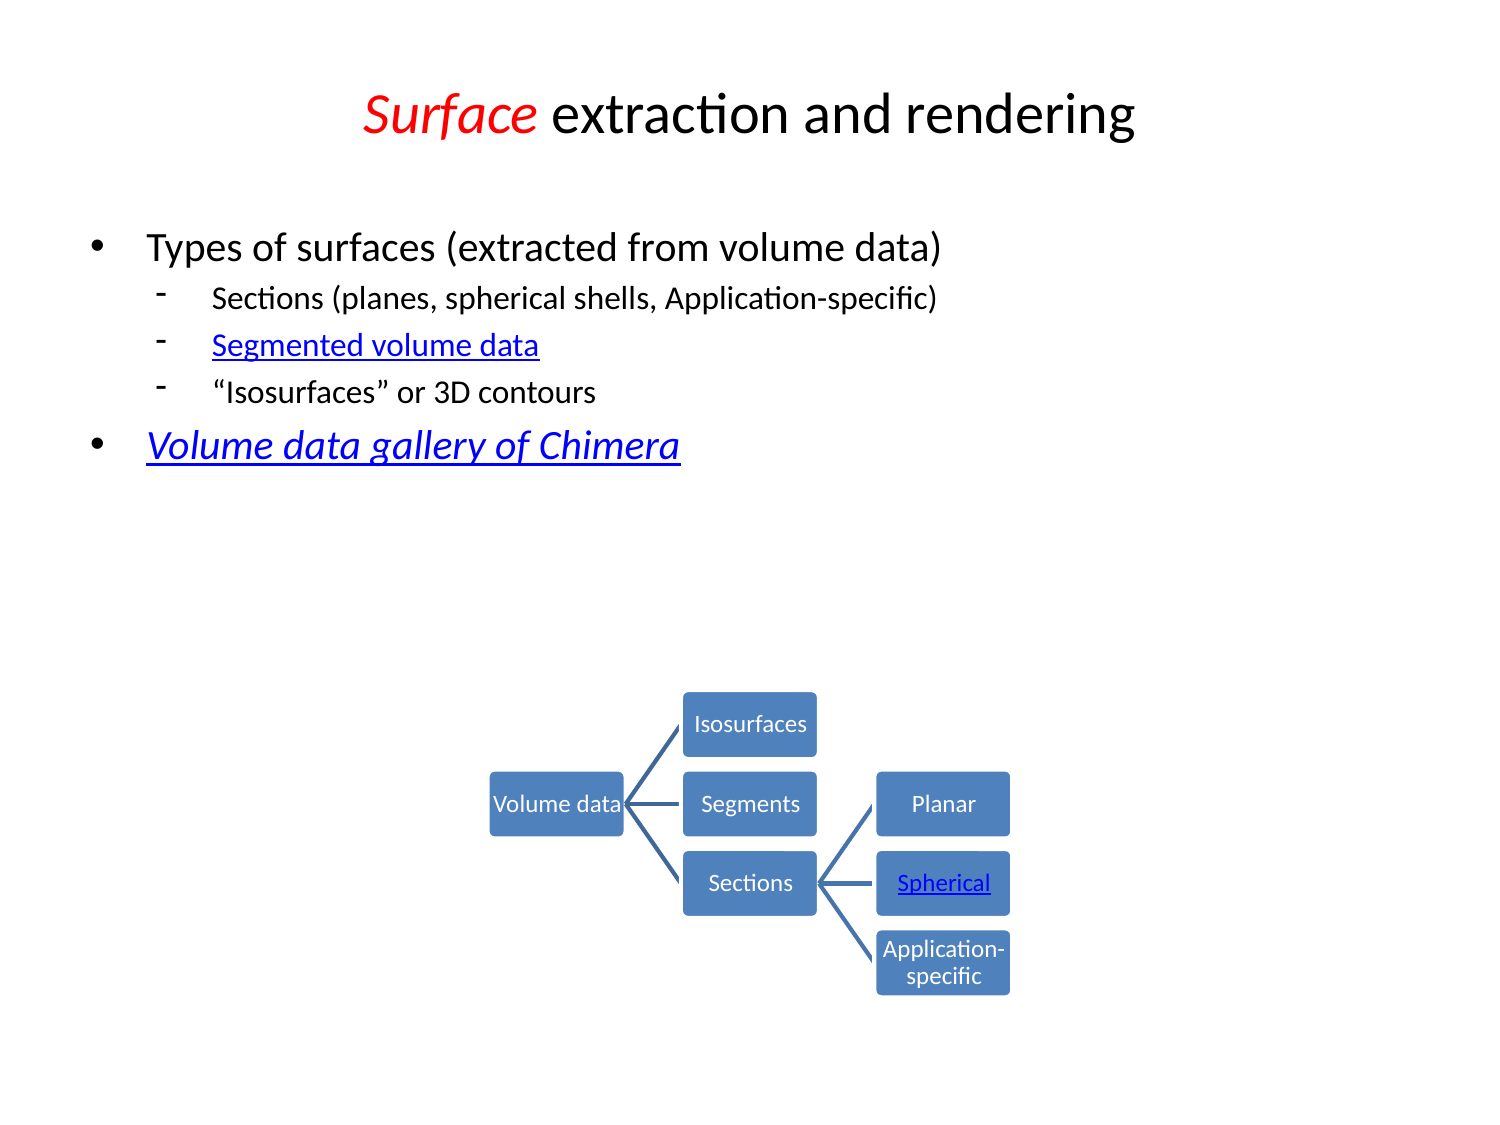

# Surface extraction and rendering
Types of surfaces (extracted from volume data)
Sections (planes, spherical shells, Application-specific)
Segmented volume data
“Isosurfaces” or 3D contours
Volume data gallery of Chimera

Volume data

Isosurfaces

Segments

Sections

Planar

Spherical

Application-specific